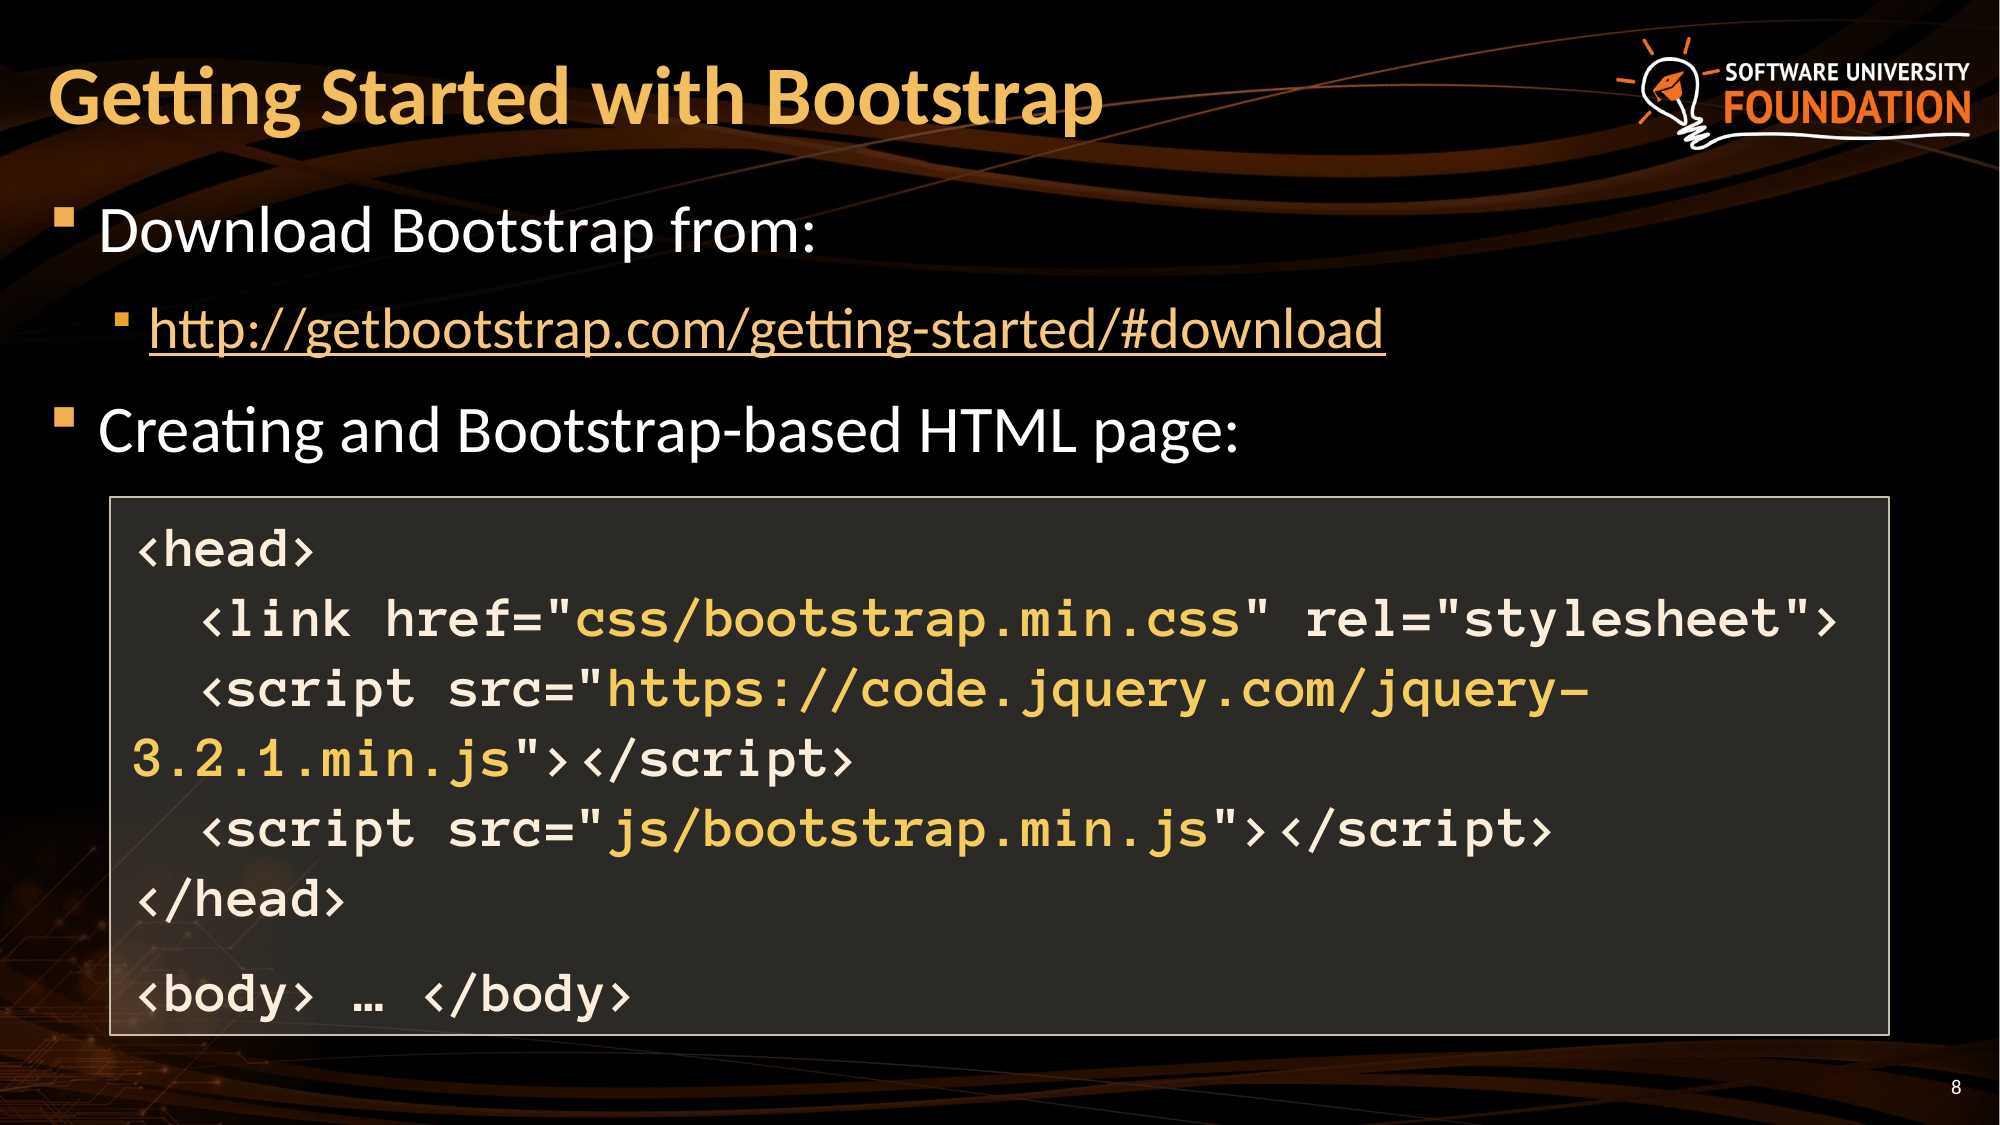

# Getting Started with Bootstrap
Download Bootstrap from:
http://getbootstrap.com/getting-started/#download
Creating and Bootstrap-based HTML page:
<head>
  <link href="css/bootstrap.min.css" rel="stylesheet">
  <script src="https://code.jquery.com/jquery-3.2.1.min.js"></script>
  <script src="js/bootstrap.min.js"></script>
</head>
<body> … </body>
8